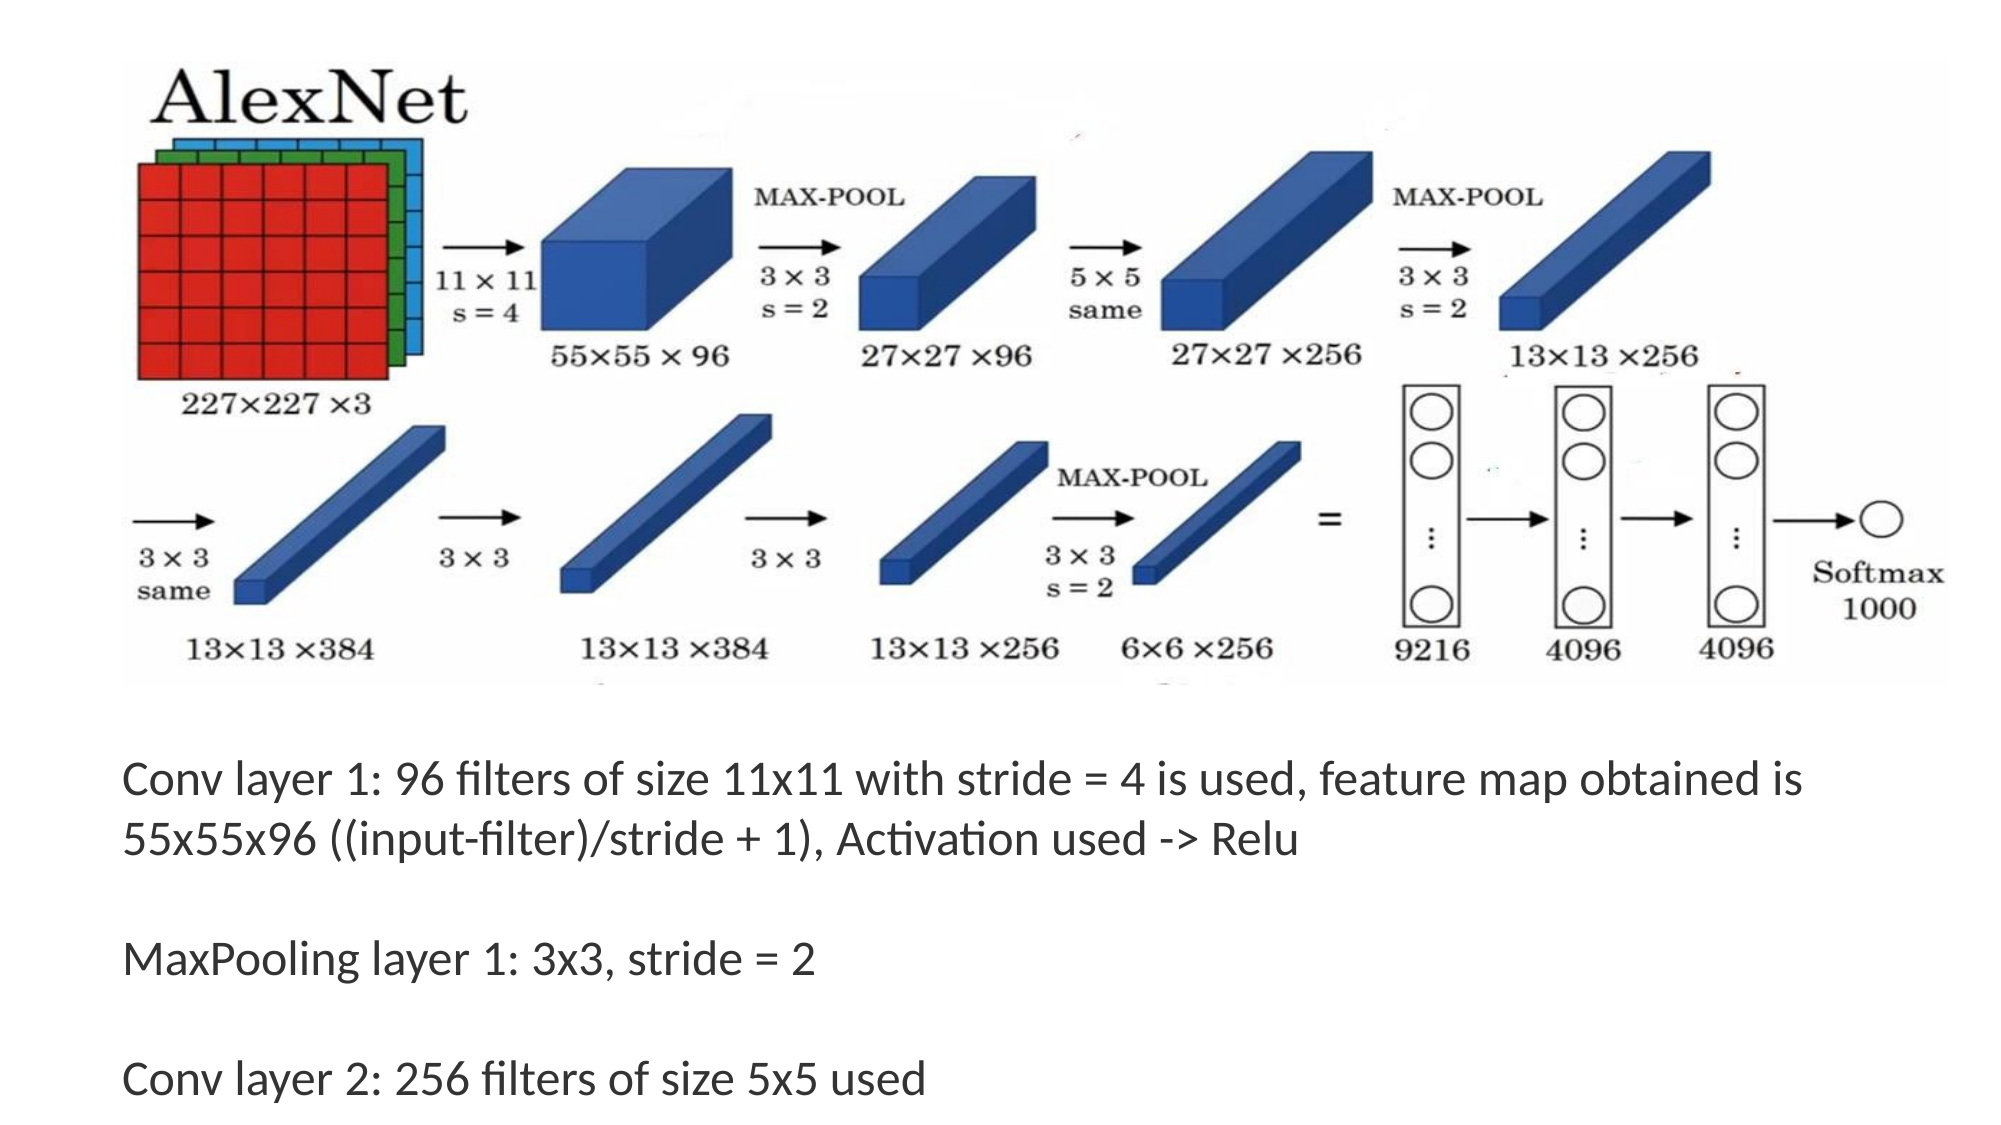

Conv layer 1: 96 filters of size 11x11 with stride = 4 is used, feature map obtained is 55x55x96 ((input-filter)/stride + 1), Activation used -> Relu

MaxPooling layer 1: 3x3, stride = 2

Conv layer 2: 256 filters of size 5x5 used